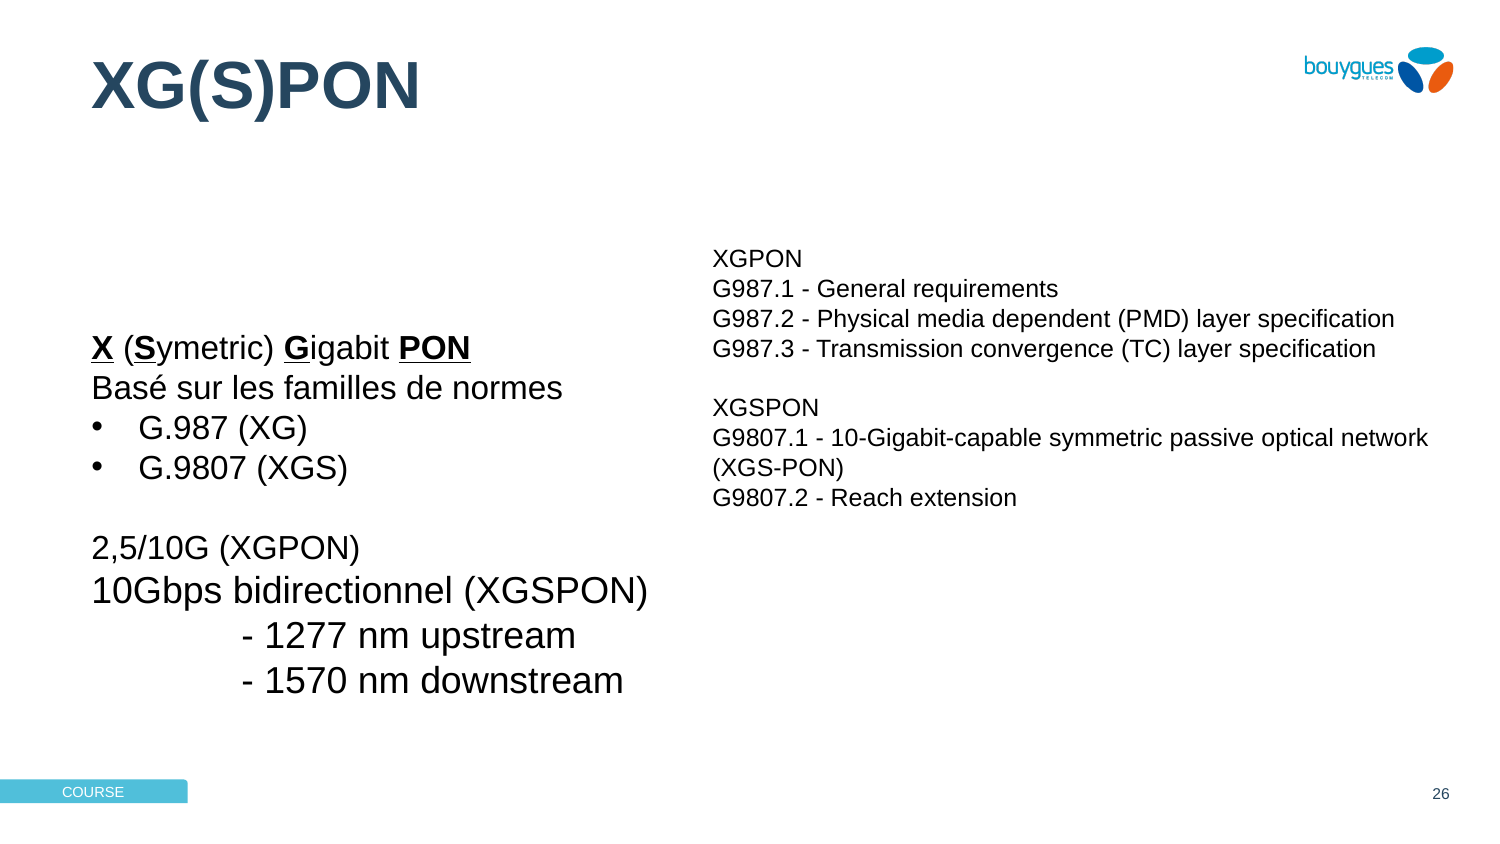

# XG(S)PON
XGPON
G987.1 - General requirements
G987.2 - Physical media dependent (PMD) layer specification
G987.3 - Transmission convergence (TC) layer specification

XGSPON
G9807.1 - 10-Gigabit-capable symmetric passive optical network (XGS-PON)
G9807.2 - Reach extension

X (Symetric) Gigabit PON
Basé sur les familles de normes
G.987 (XG)
G.9807 (XGS)

2,5/10G (XGPON)
10Gbps bidirectionnel (XGSPON)
	- 1277 nm upstream
	- 1570 nm downstream

26
02/12/2024